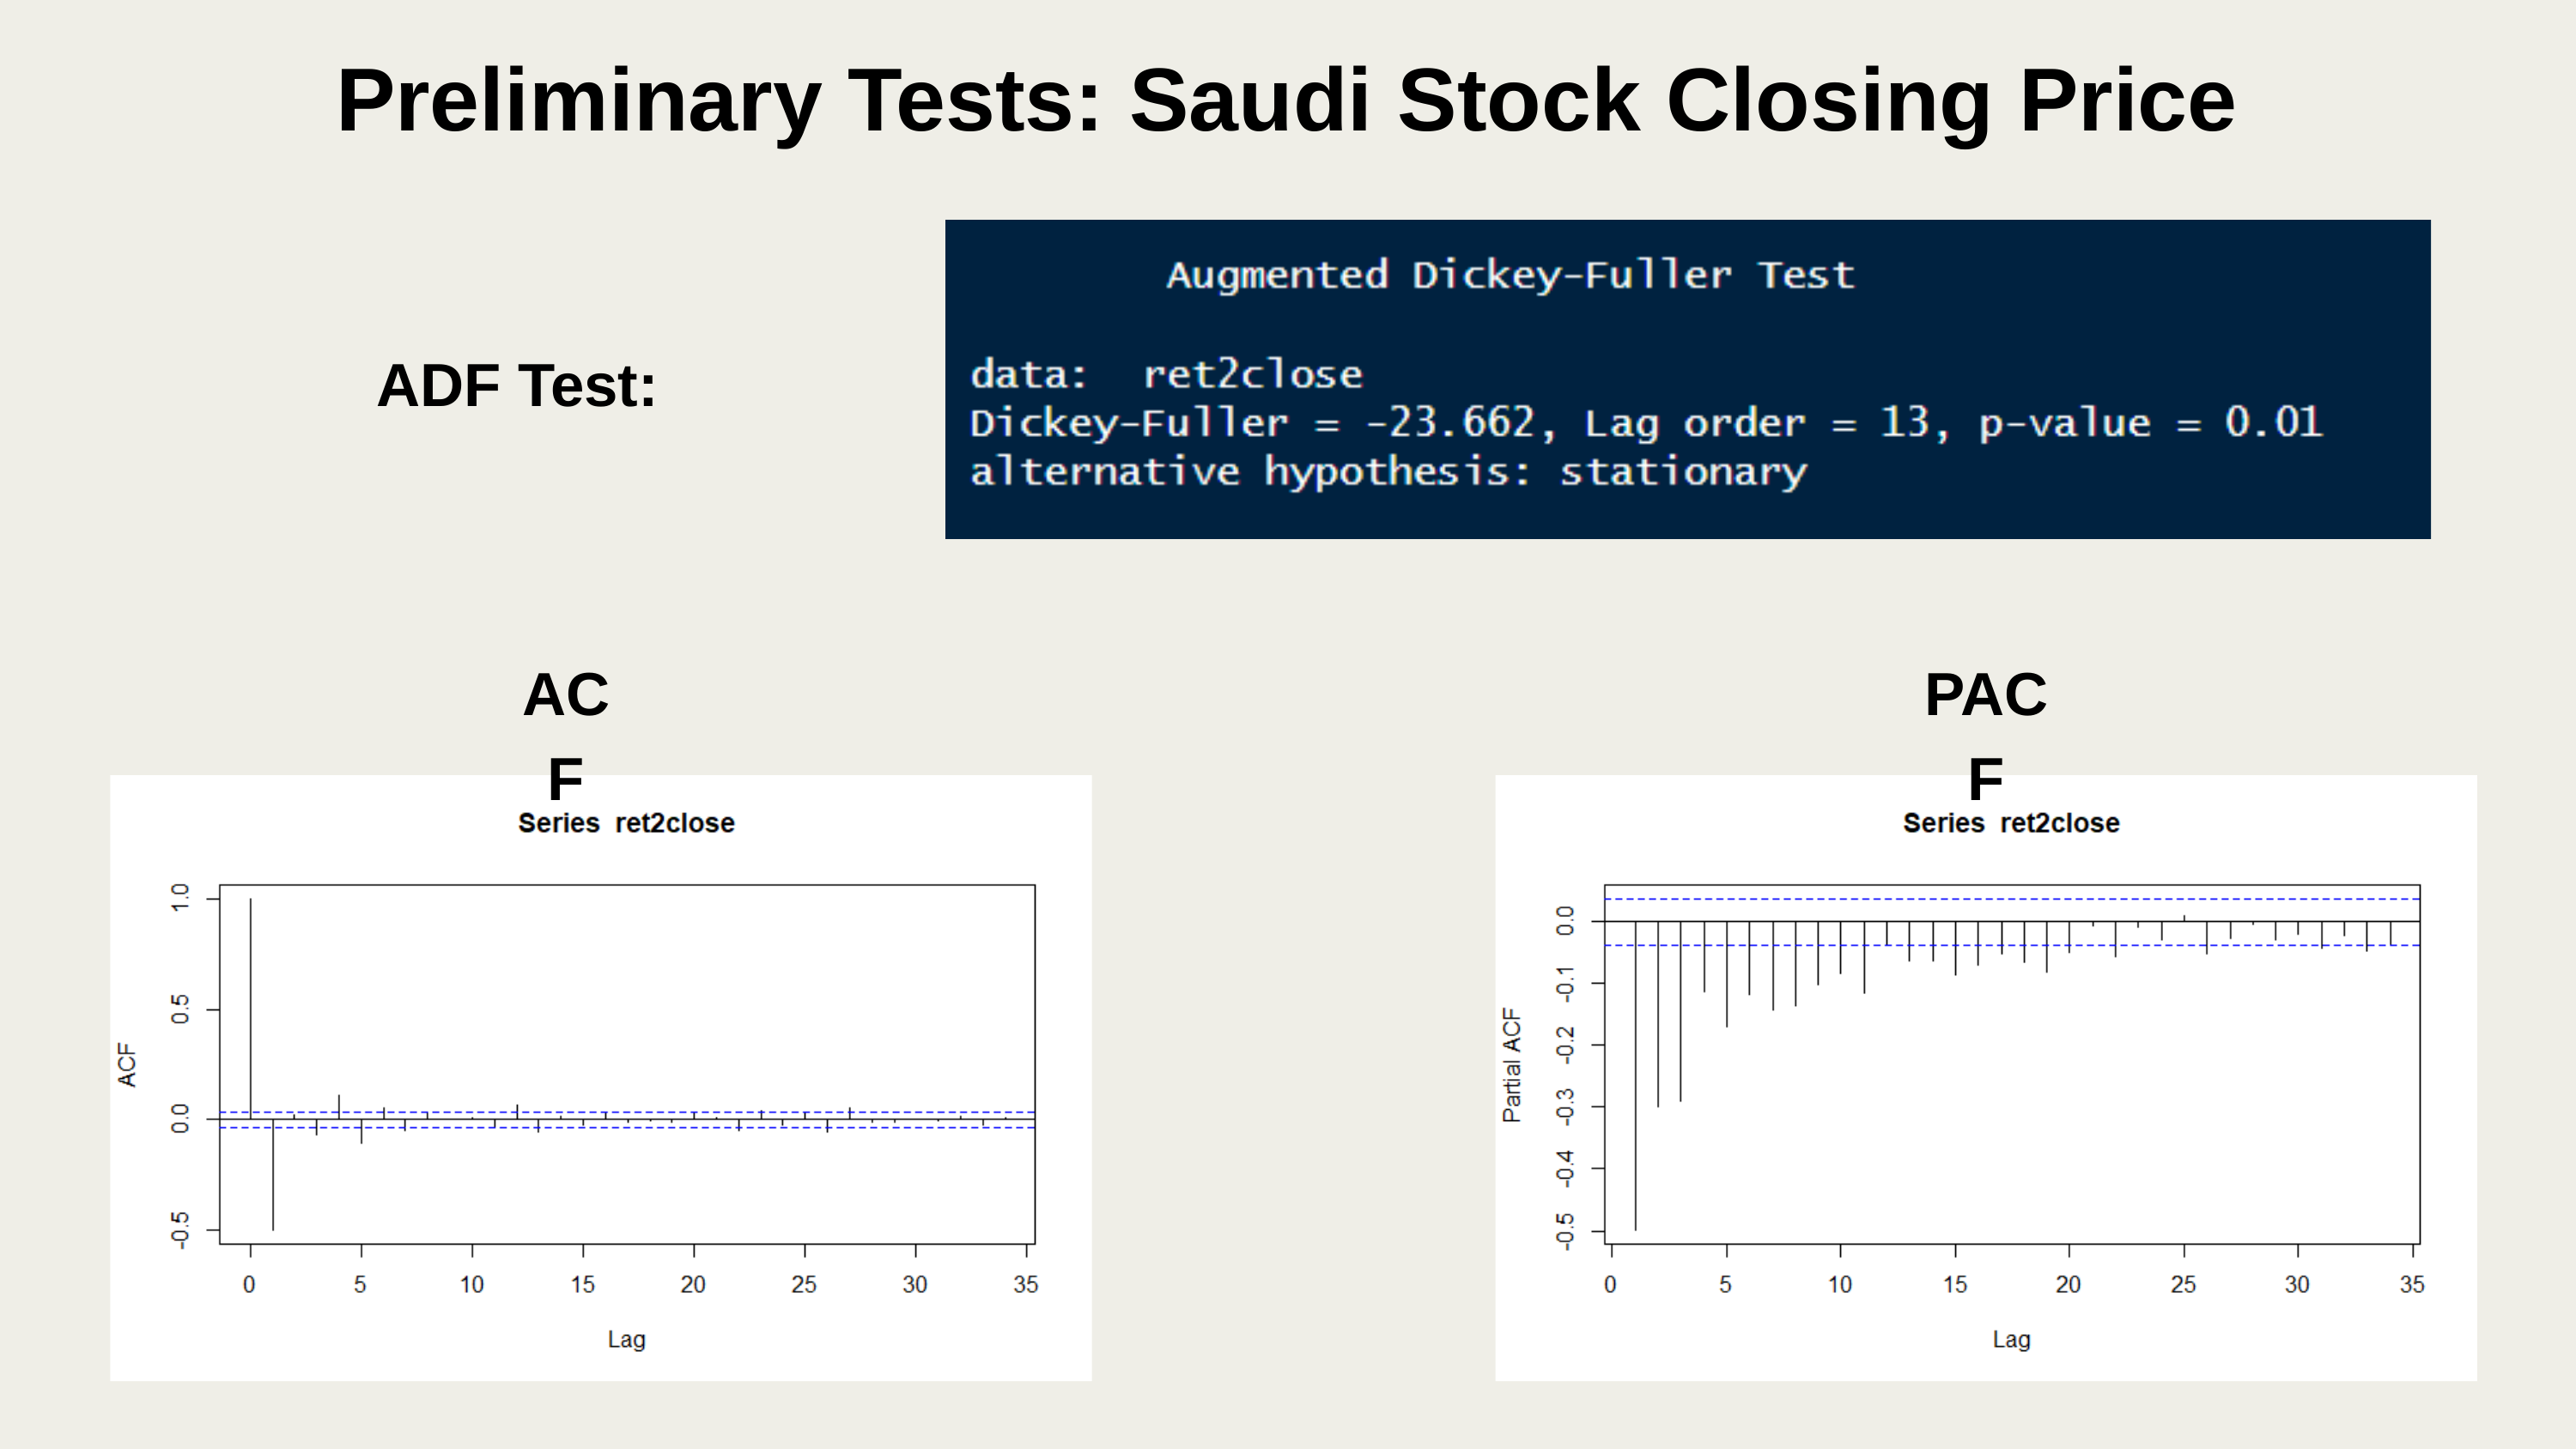

Preliminary Tests: Saudi Stock Closing Price

ADF Test:
ACF
PACF